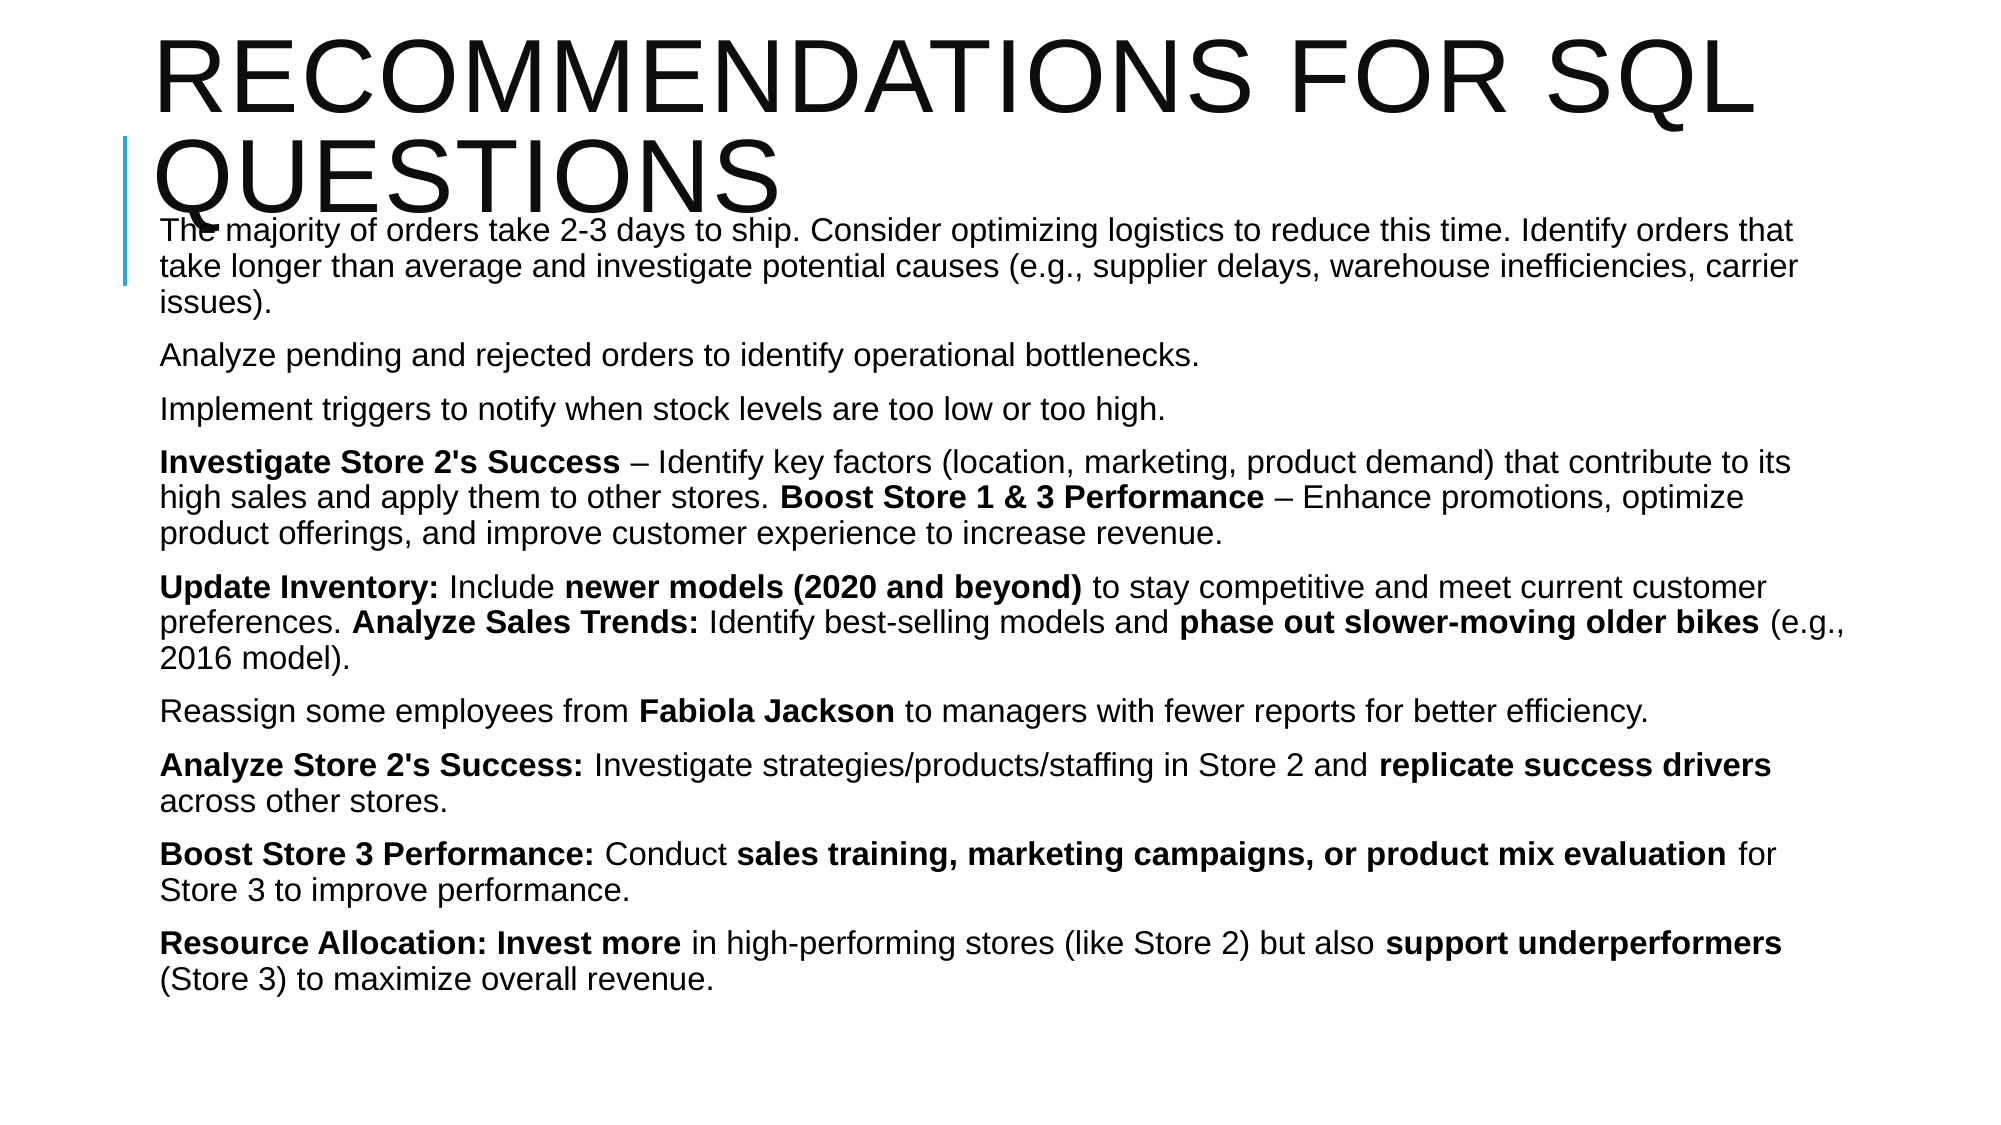

# Recommendations for SQL Questions
The majority of orders take 2-3 days to ship. Consider optimizing logistics to reduce this time. Identify orders that take longer than average and investigate potential causes (e.g., supplier delays, warehouse inefficiencies, carrier issues).
Analyze pending and rejected orders to identify operational bottlenecks.
Implement triggers to notify when stock levels are too low or too high.
Investigate Store 2's Success – Identify key factors (location, marketing, product demand) that contribute to its high sales and apply them to other stores. Boost Store 1 & 3 Performance – Enhance promotions, optimize product offerings, and improve customer experience to increase revenue.
Update Inventory: Include newer models (2020 and beyond) to stay competitive and meet current customer preferences. Analyze Sales Trends: Identify best-selling models and phase out slower-moving older bikes (e.g., 2016 model).
Reassign some employees from Fabiola Jackson to managers with fewer reports for better efficiency.
Analyze Store 2's Success: Investigate strategies/products/staffing in Store 2 and replicate success drivers across other stores.
Boost Store 3 Performance: Conduct sales training, marketing campaigns, or product mix evaluation for Store 3 to improve performance.
Resource Allocation: Invest more in high-performing stores (like Store 2) but also support underperformers (Store 3) to maximize overall revenue.